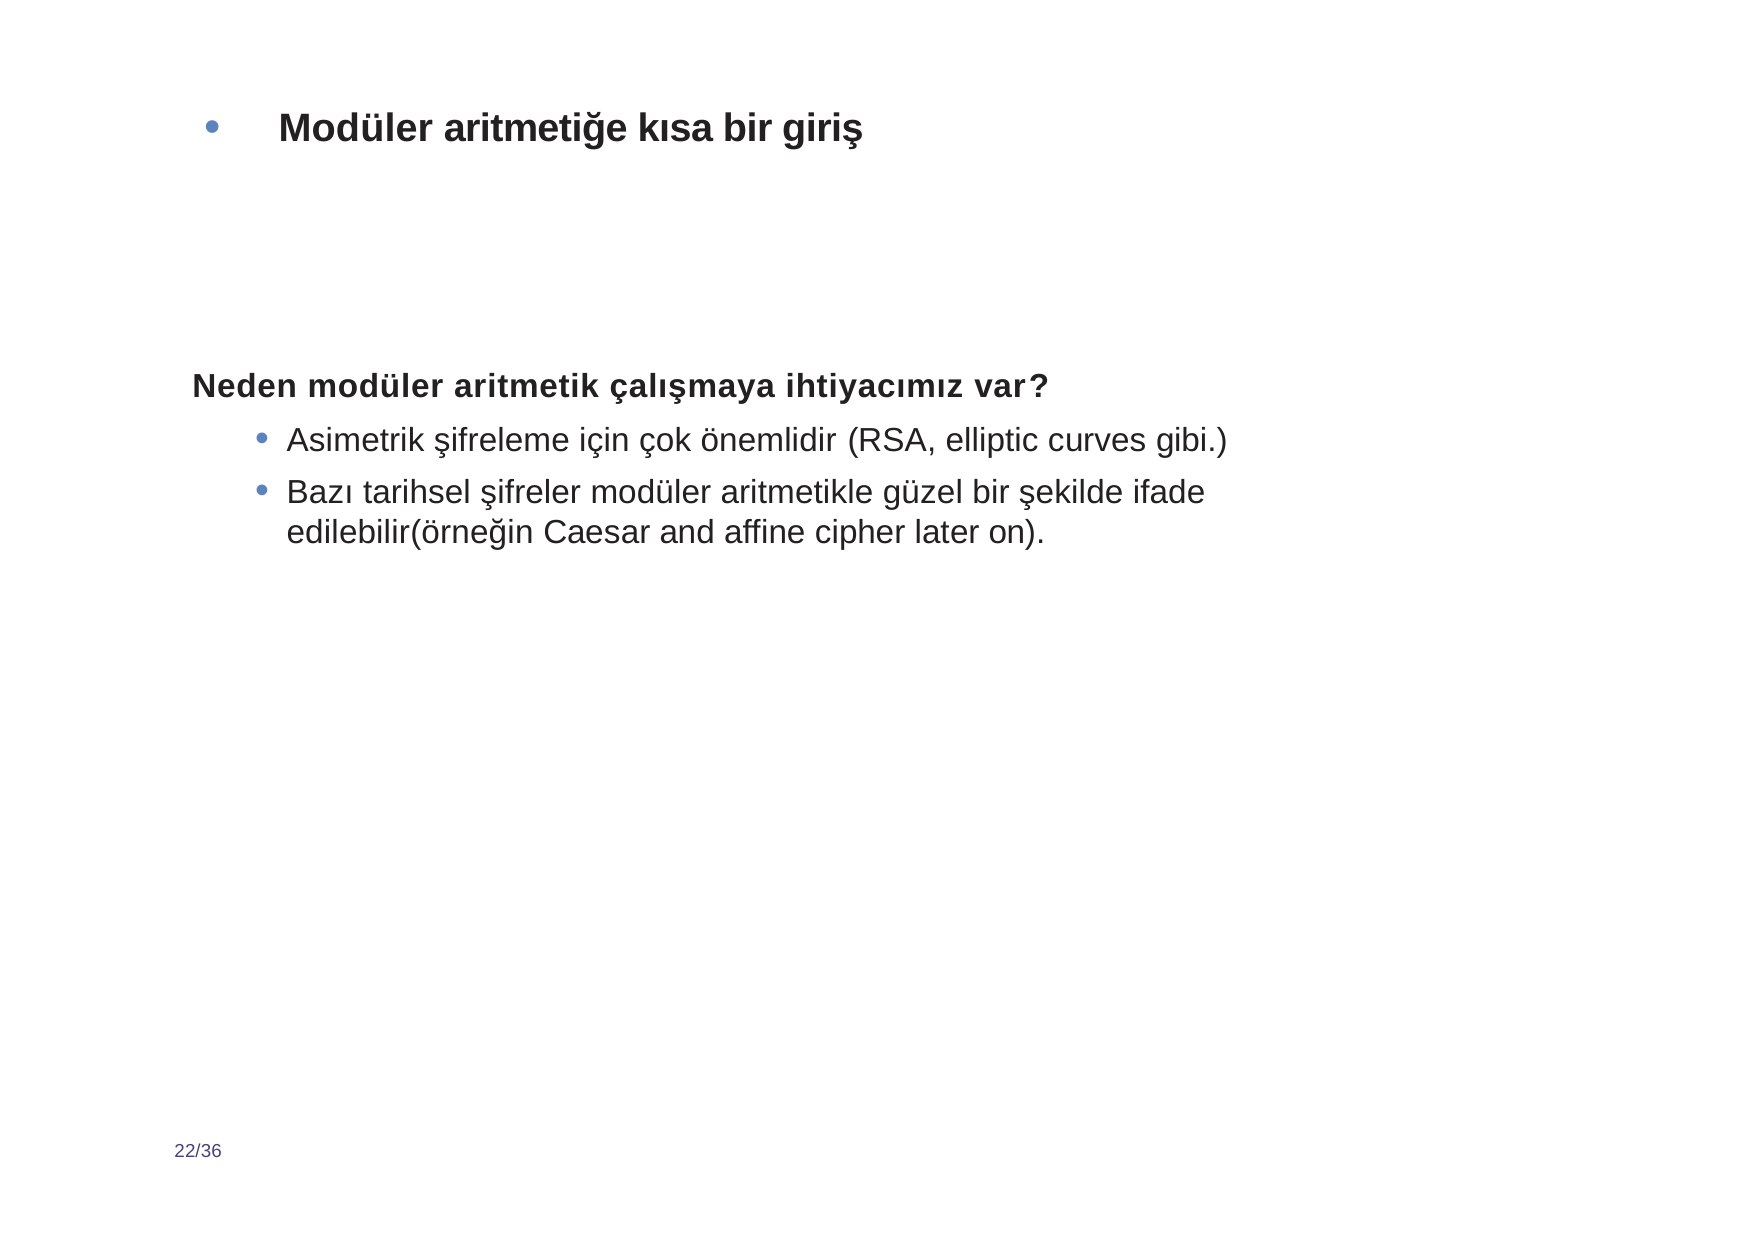

Modüler aritmetiğe kısa bir giriş
Neden modüler aritmetik çalışmaya ihtiyacımız var?

Asimetrik şifreleme için çok önemlidir (RSA, elliptic curves gibi.)

Bazı tarihsel şifreler modüler aritmetikle güzel bir şekilde ifade edilebilir(örneğin Caesar and affine cipher later on).
22/36